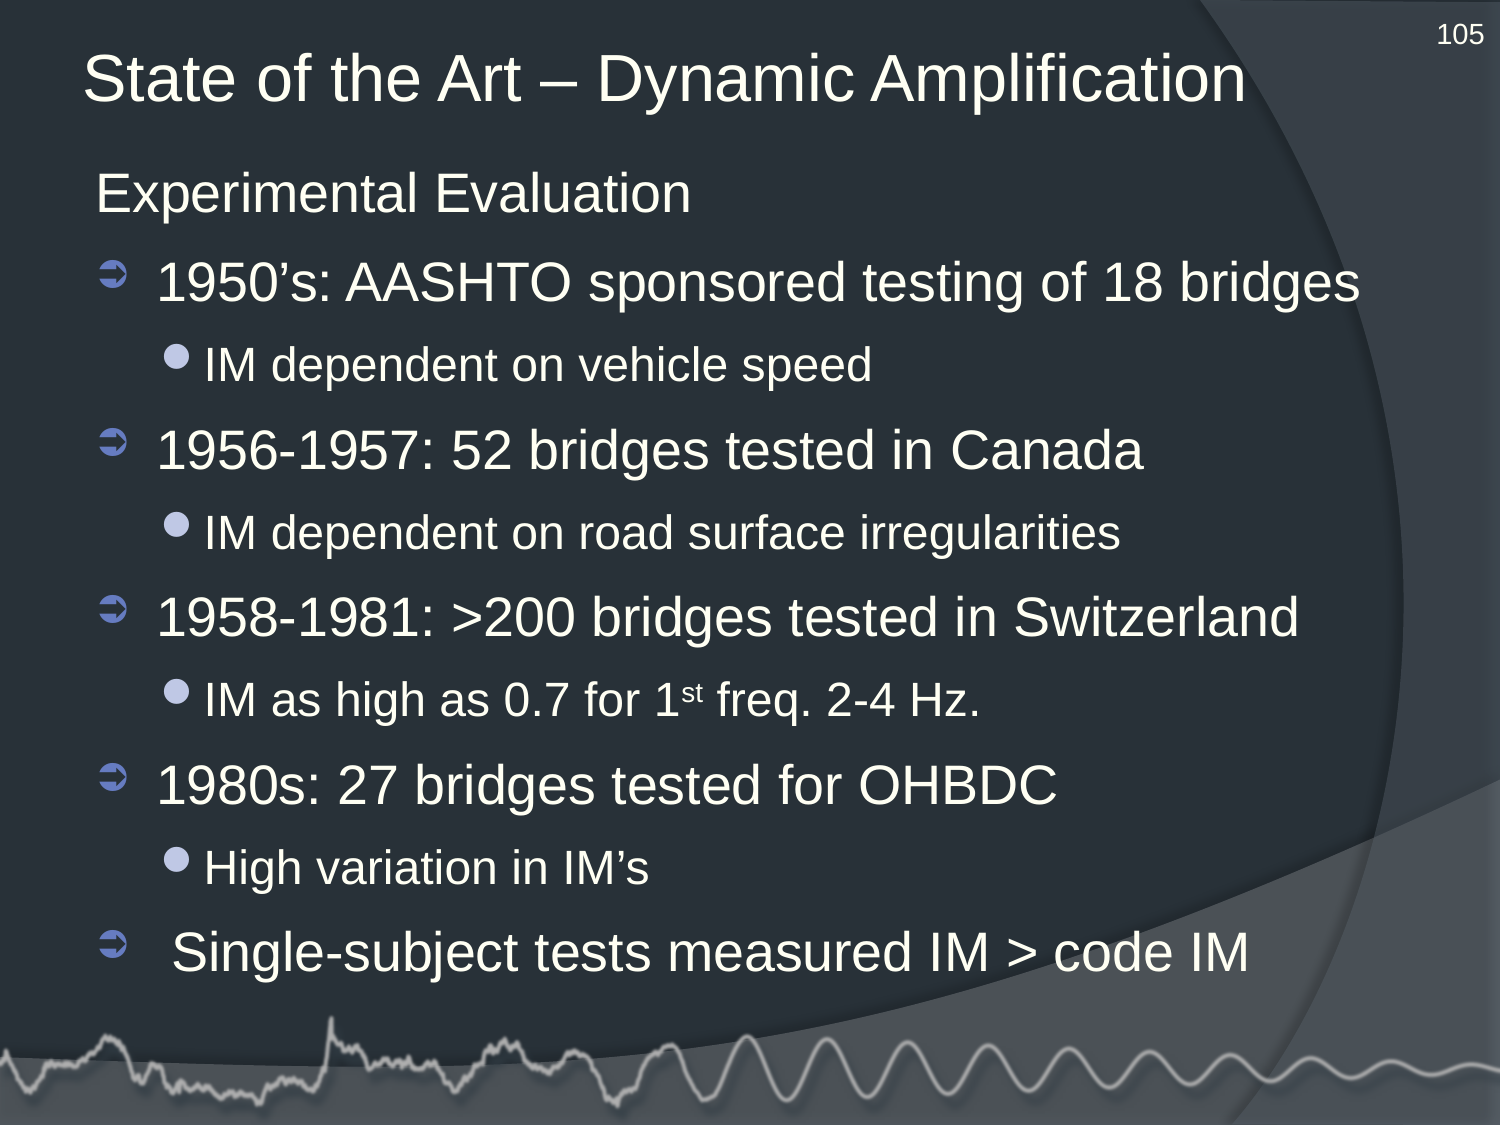

105
# State of the Art – Dynamic Amplification
Experimental Evaluation
1950’s: AASHTO sponsored testing of 18 bridges
IM dependent on vehicle speed
1956-1957: 52 bridges tested in Canada
IM dependent on road surface irregularities
1958-1981: >200 bridges tested in Switzerland
IM as high as 0.7 for 1st freq. 2-4 Hz.
1980s: 27 bridges tested for OHBDC
High variation in IM’s
 Single-subject tests measured IM > code IM